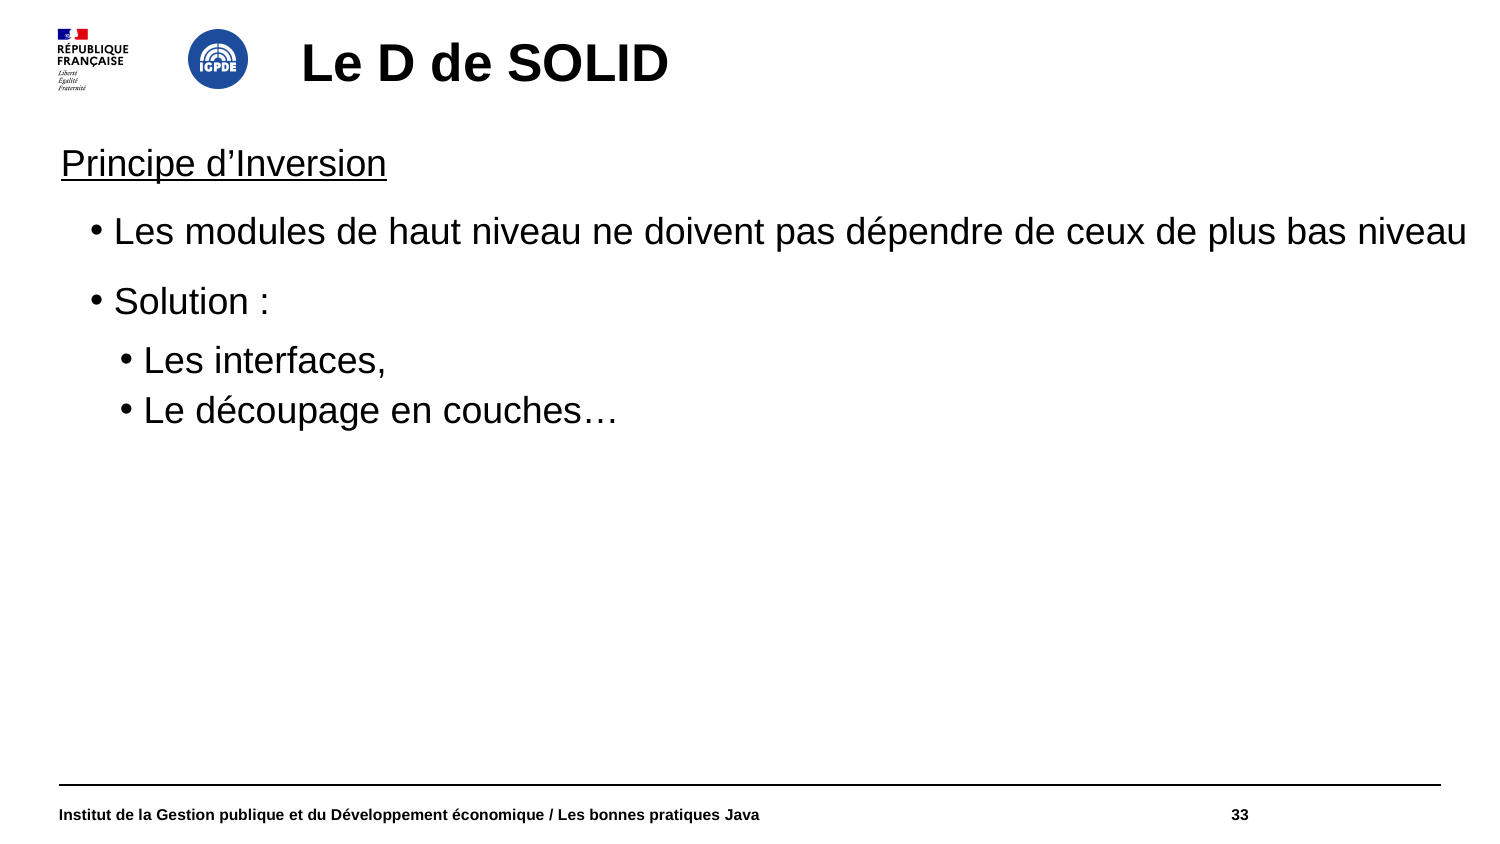

# Le D de SOLID
Principe d’Inversion
 Les modules de haut niveau ne doivent pas dépendre de ceux de plus bas niveau
 Solution :
 Les interfaces,
 Le découpage en couches…

Institut de la Gestion publique et du Développement économique / Les bonnes pratiques Java
33